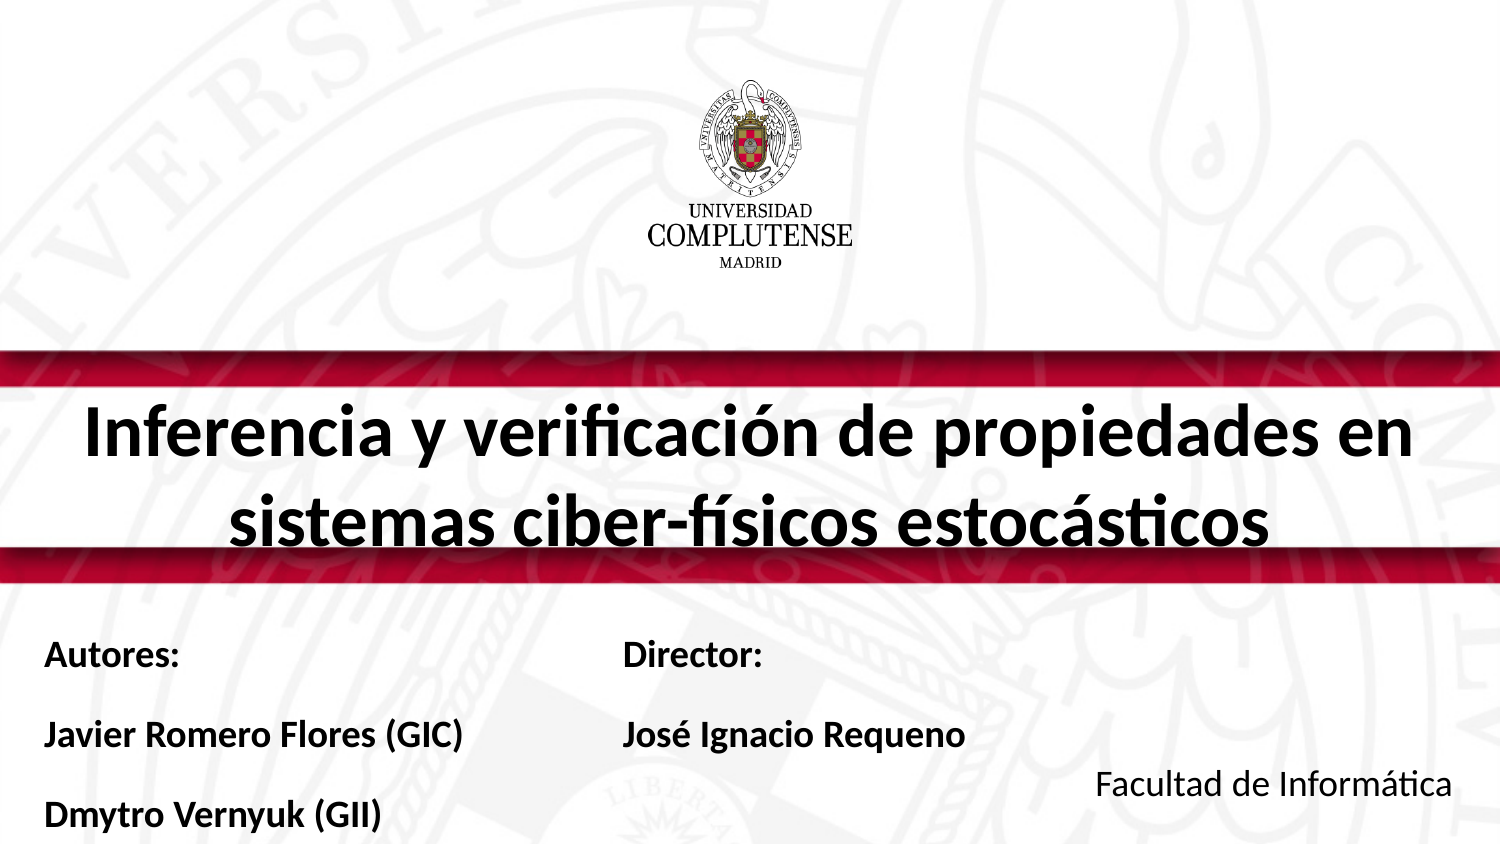

Inferencia y verificación de propiedades en sistemas ciber-físicos estocásticos
Autores:
Javier Romero Flores (GIC)
Dmytro Vernyuk (GII)

Director:
José Ignacio Requeno

Facultad de Informática